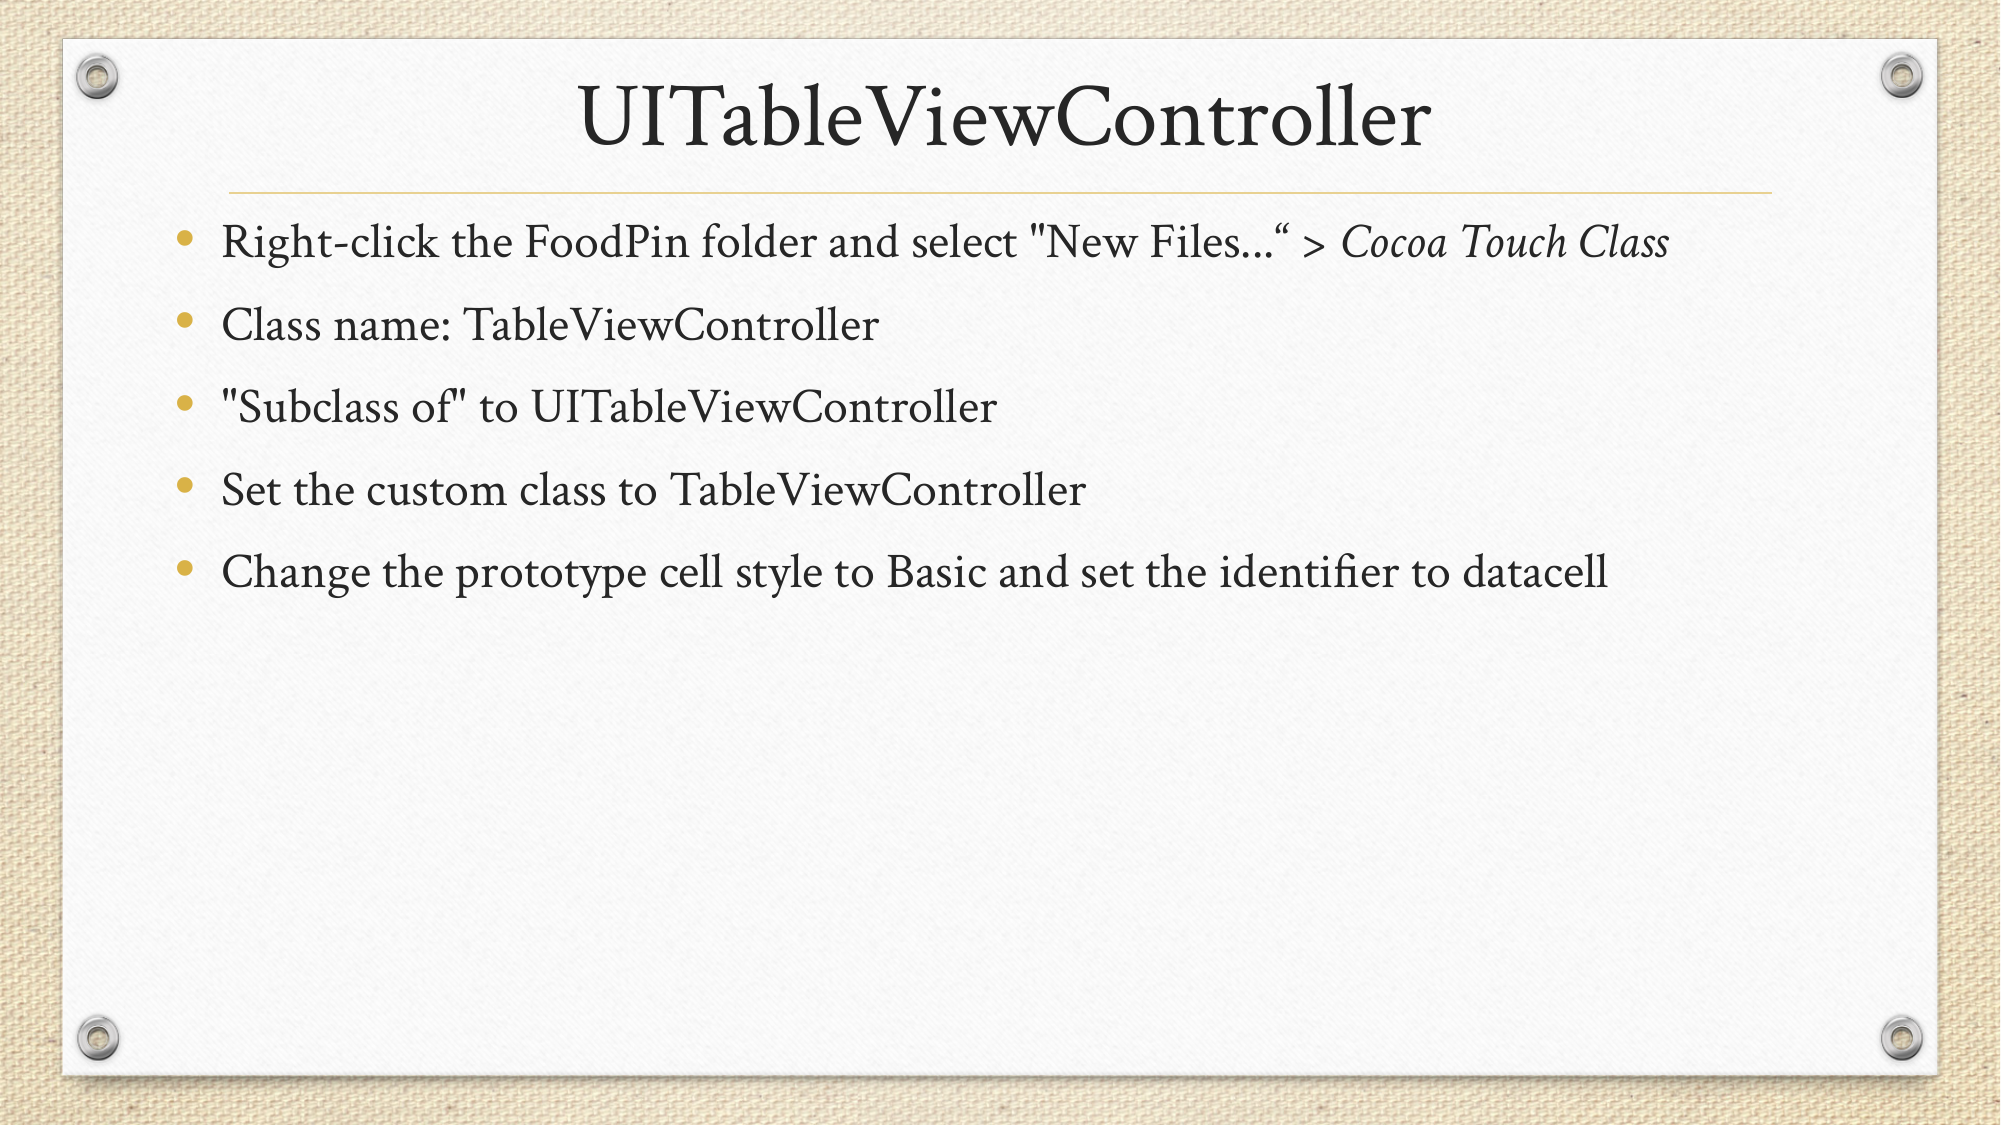

# UITableViewController
Right-click the FoodPin folder and select "New Files...“ > Cocoa Touch Class
Class name: TableViewController
"Subclass of" to UITableViewController
Set the custom class to TableViewController
Change the prototype cell style to Basic and set the identifier to datacell